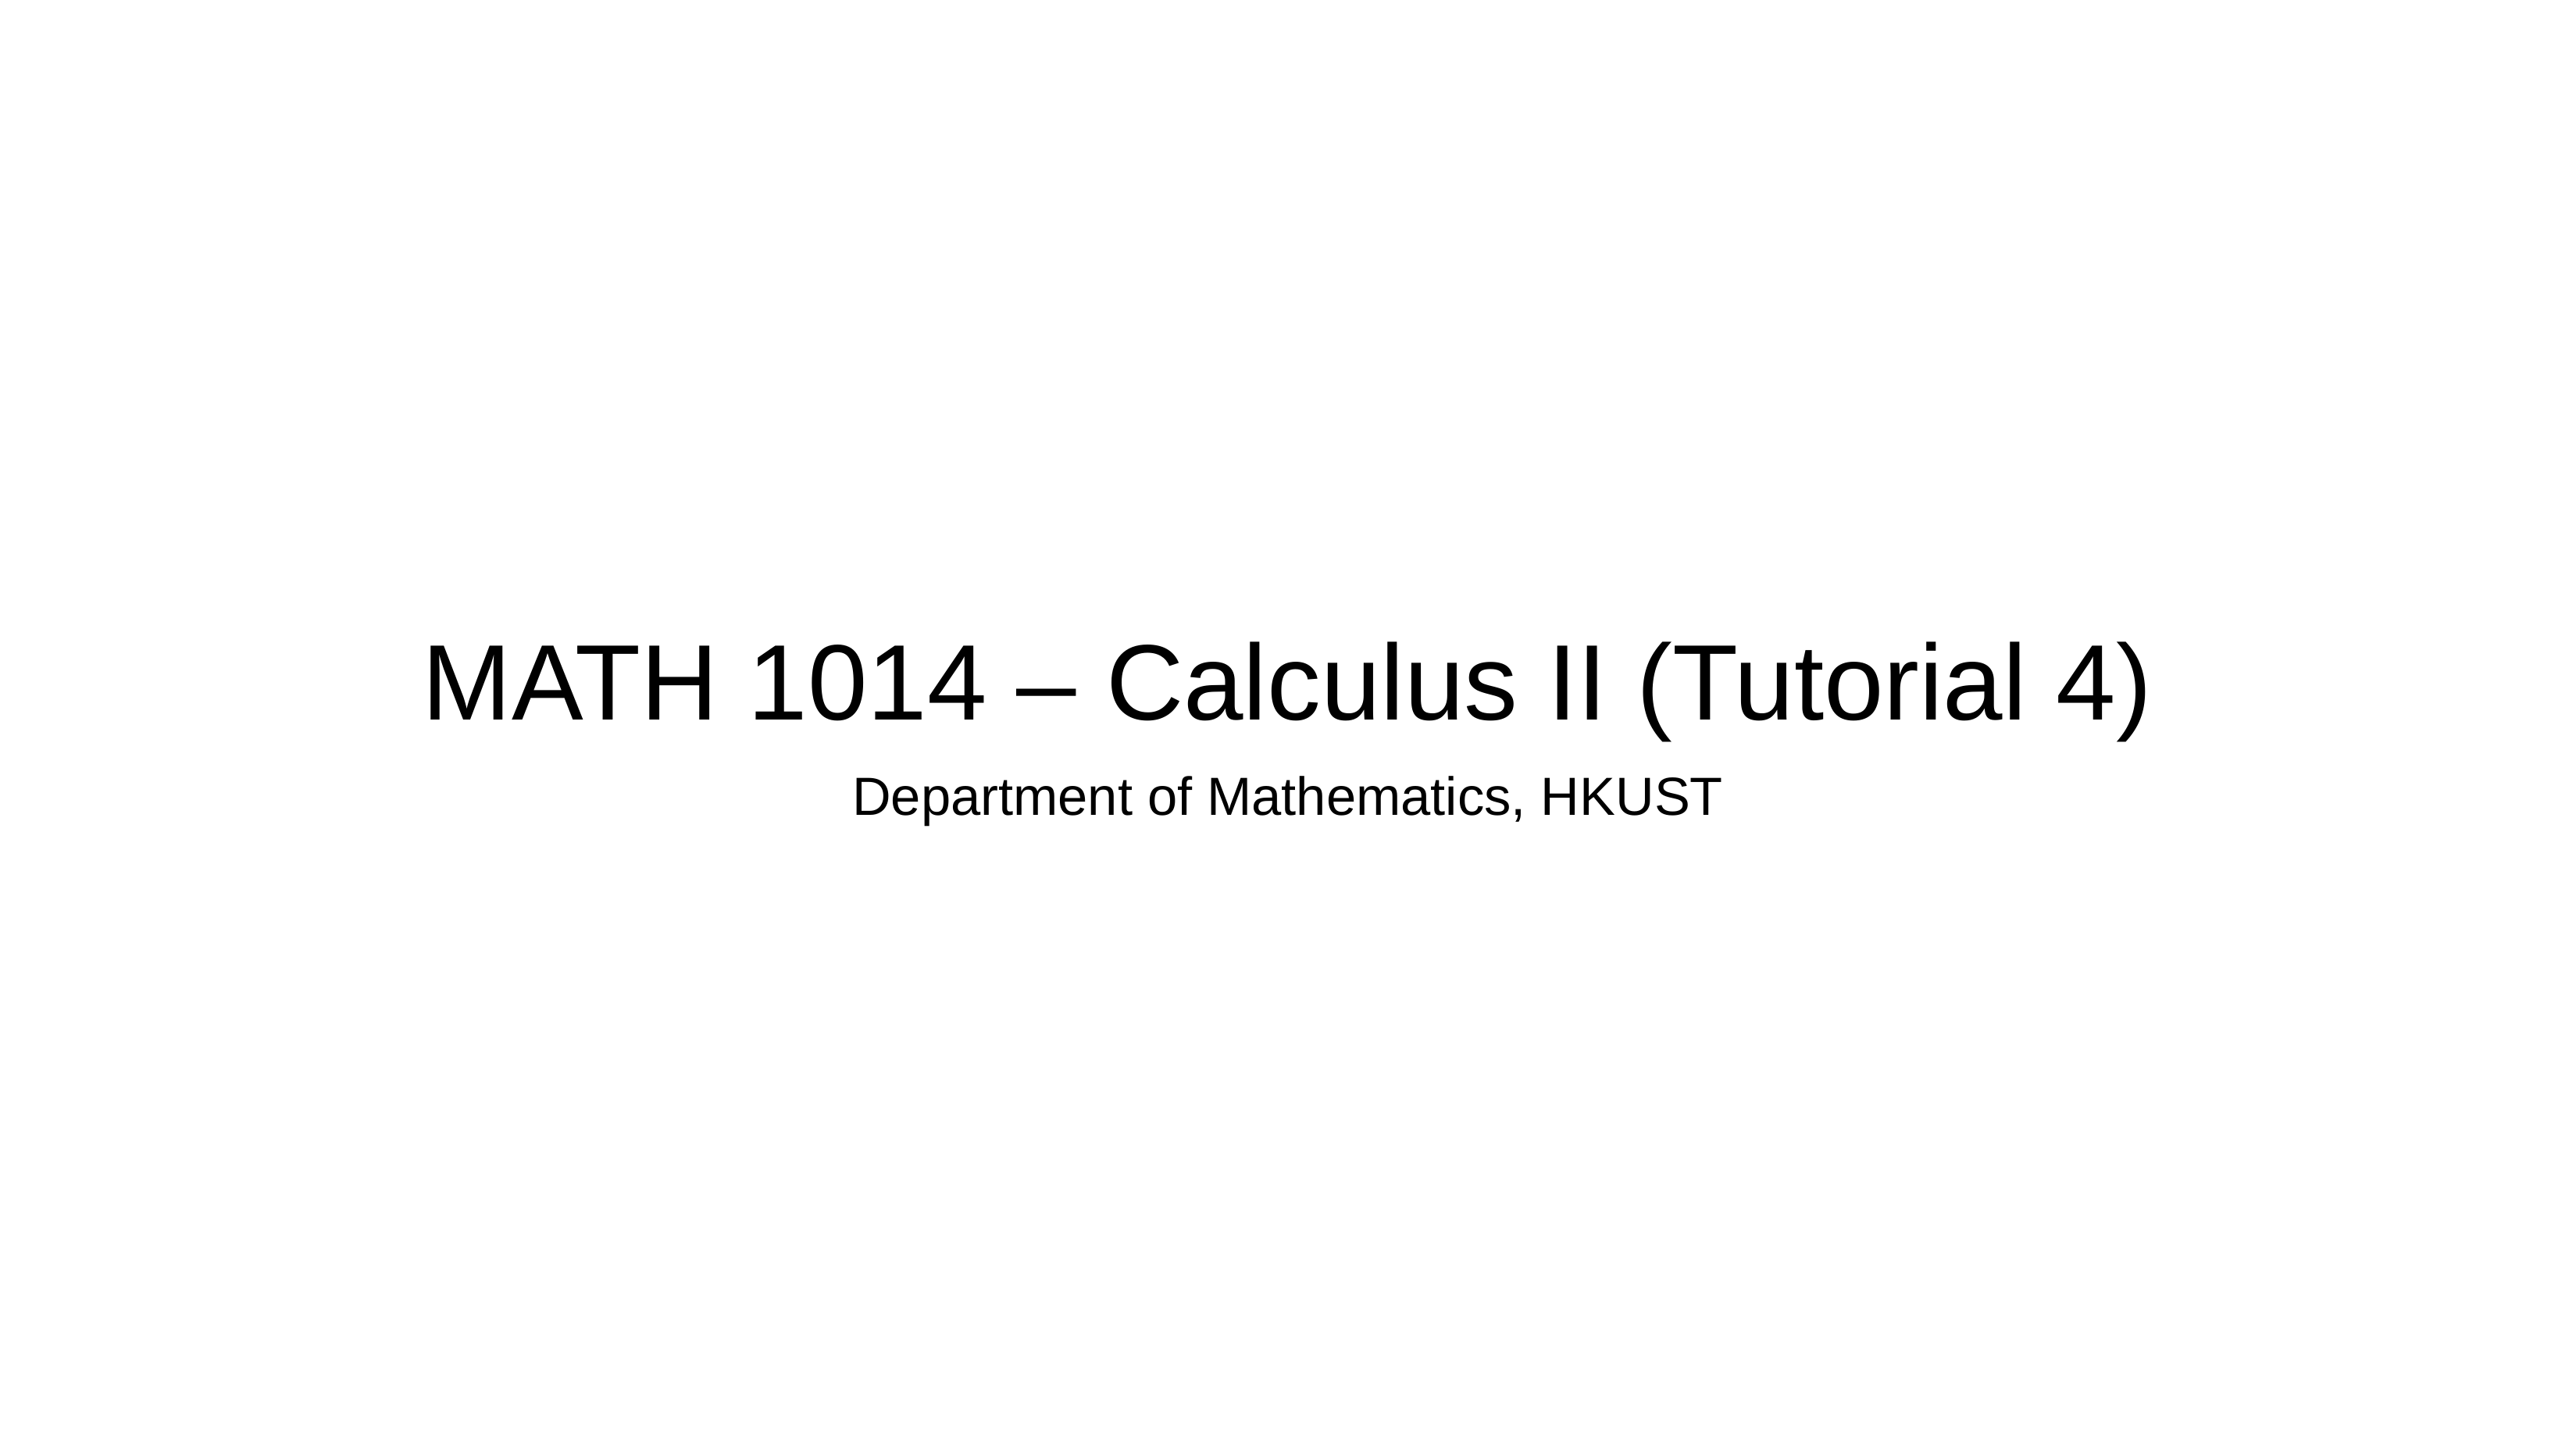

# MATH 1014 – Calculus II (Tutorial 4)
Department of Mathematics, HKUST